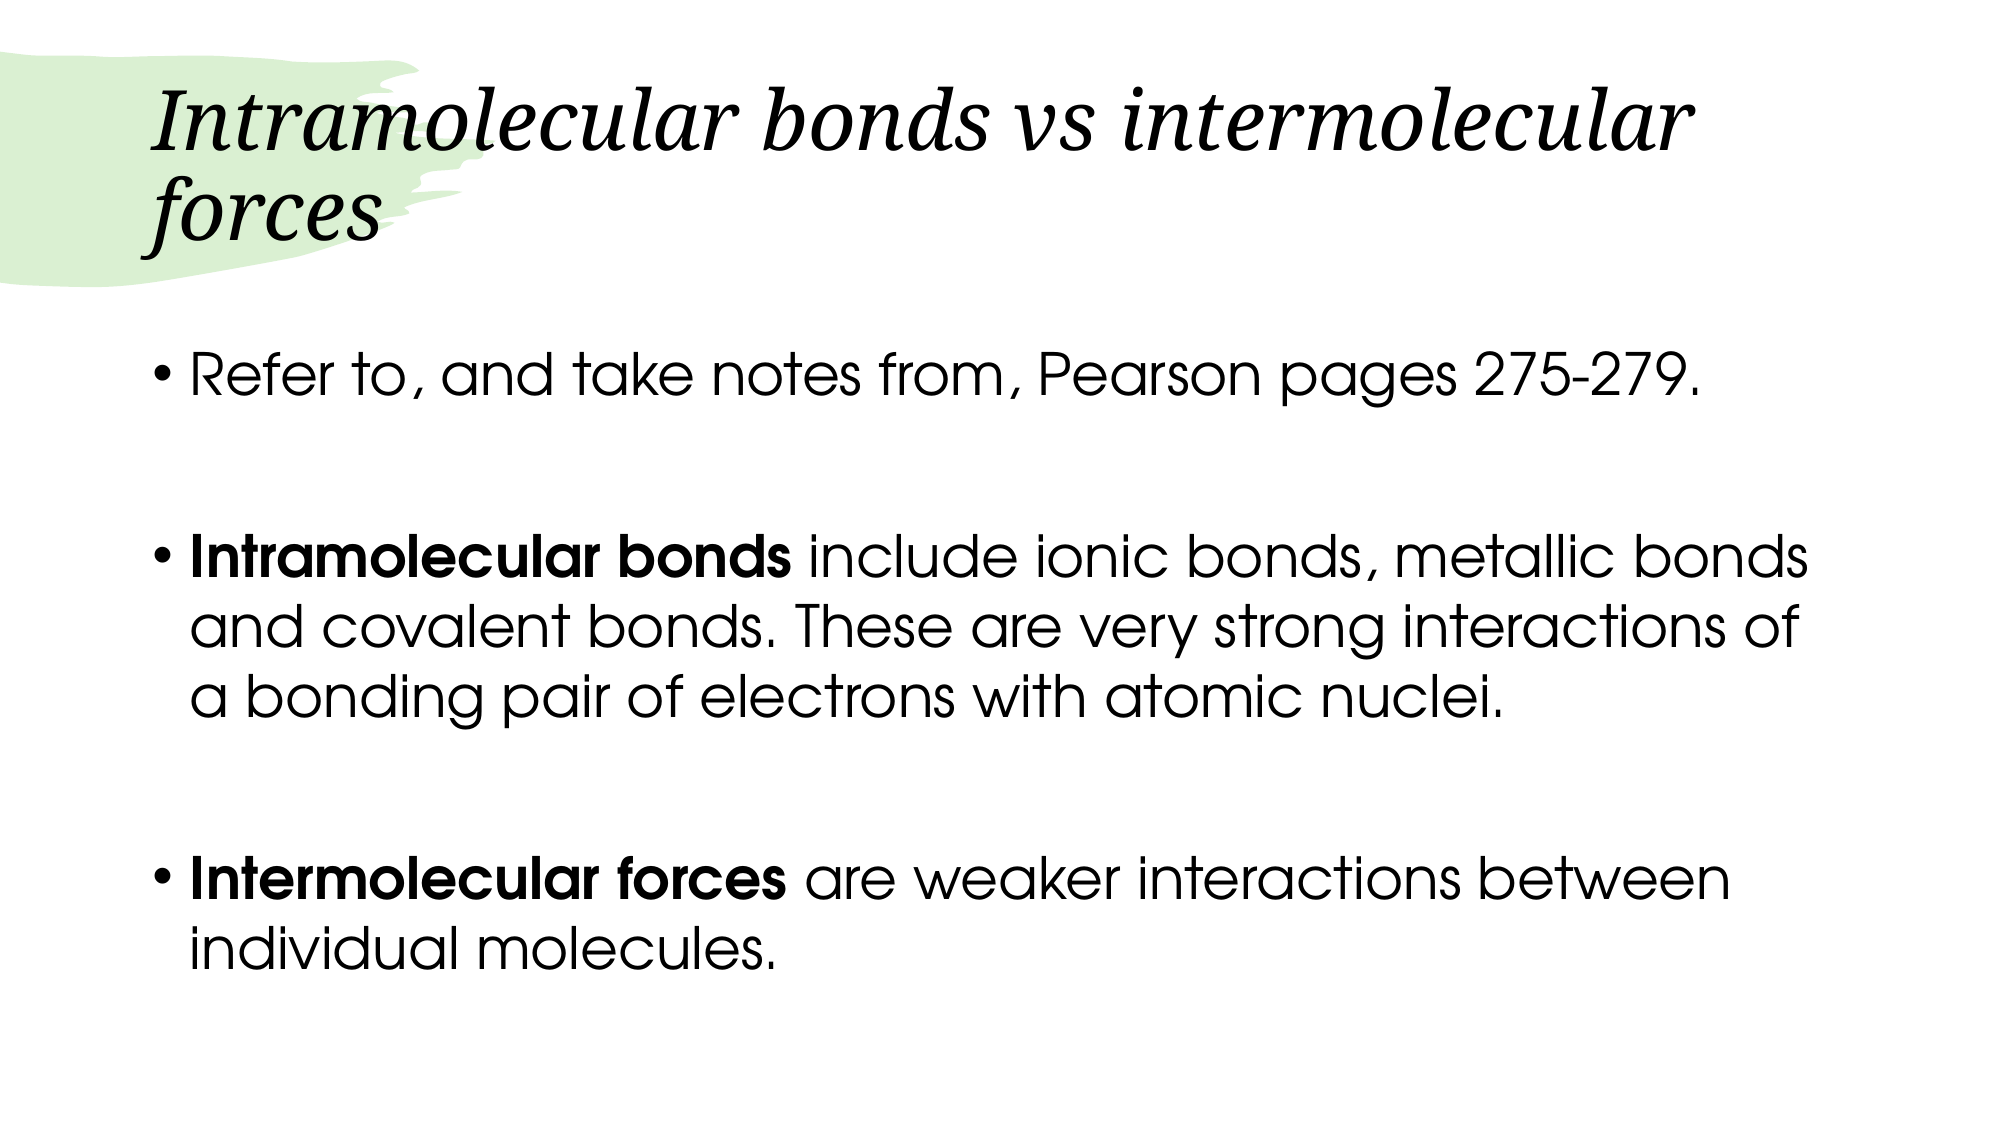

# Intramolecular bonds vs intermolecular forces
Refer to, and take notes from, Pearson pages 275-279.

Intramolecular bonds include ionic bonds, metallic bonds and covalent bonds. These are very strong interactions of a bonding pair of electrons with atomic nuclei.

Intermolecular forces are weaker interactions between individual molecules.